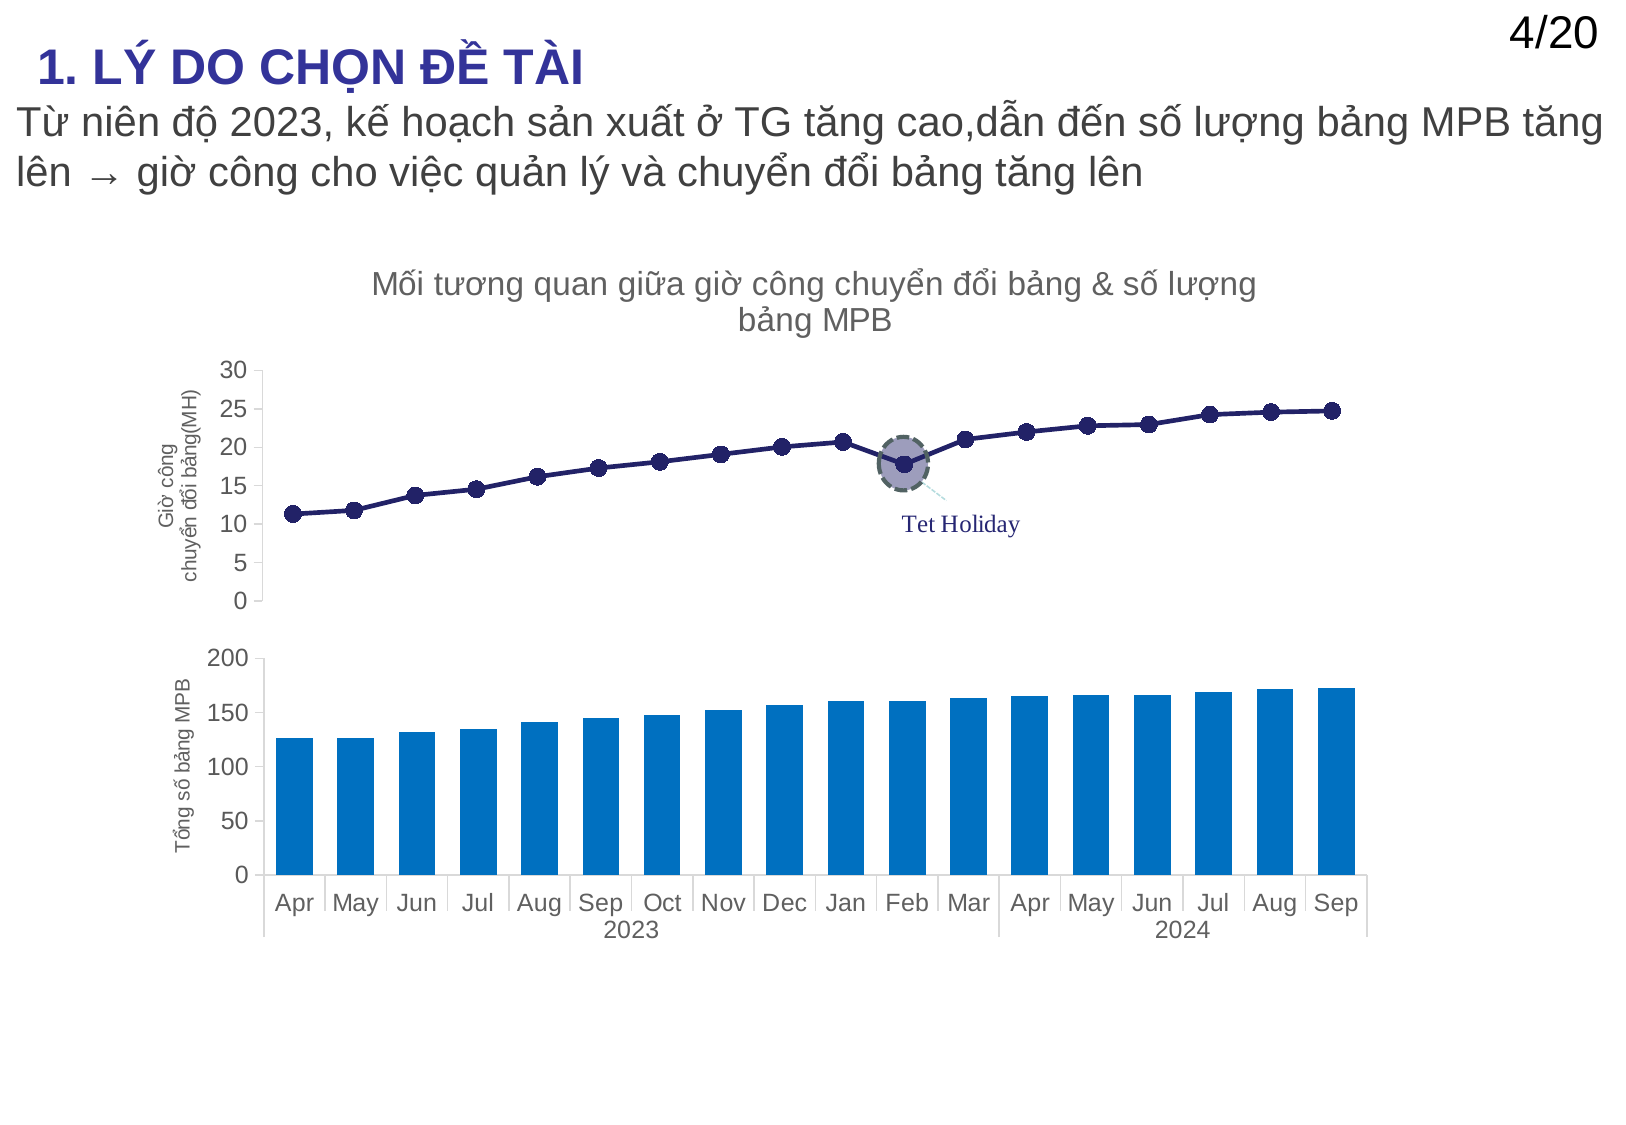

1. LÝ DO CHỌN ĐỀ TÀI
Từ niên độ 2023, kế hoạch sản xuất ở TG tăng cao,dẫn đến số lượng bảng MPB tăng lên → giờ công cho việc quản lý và chuyển đổi bảng tăng lên

[unsupported chart]

[unsupported chart]